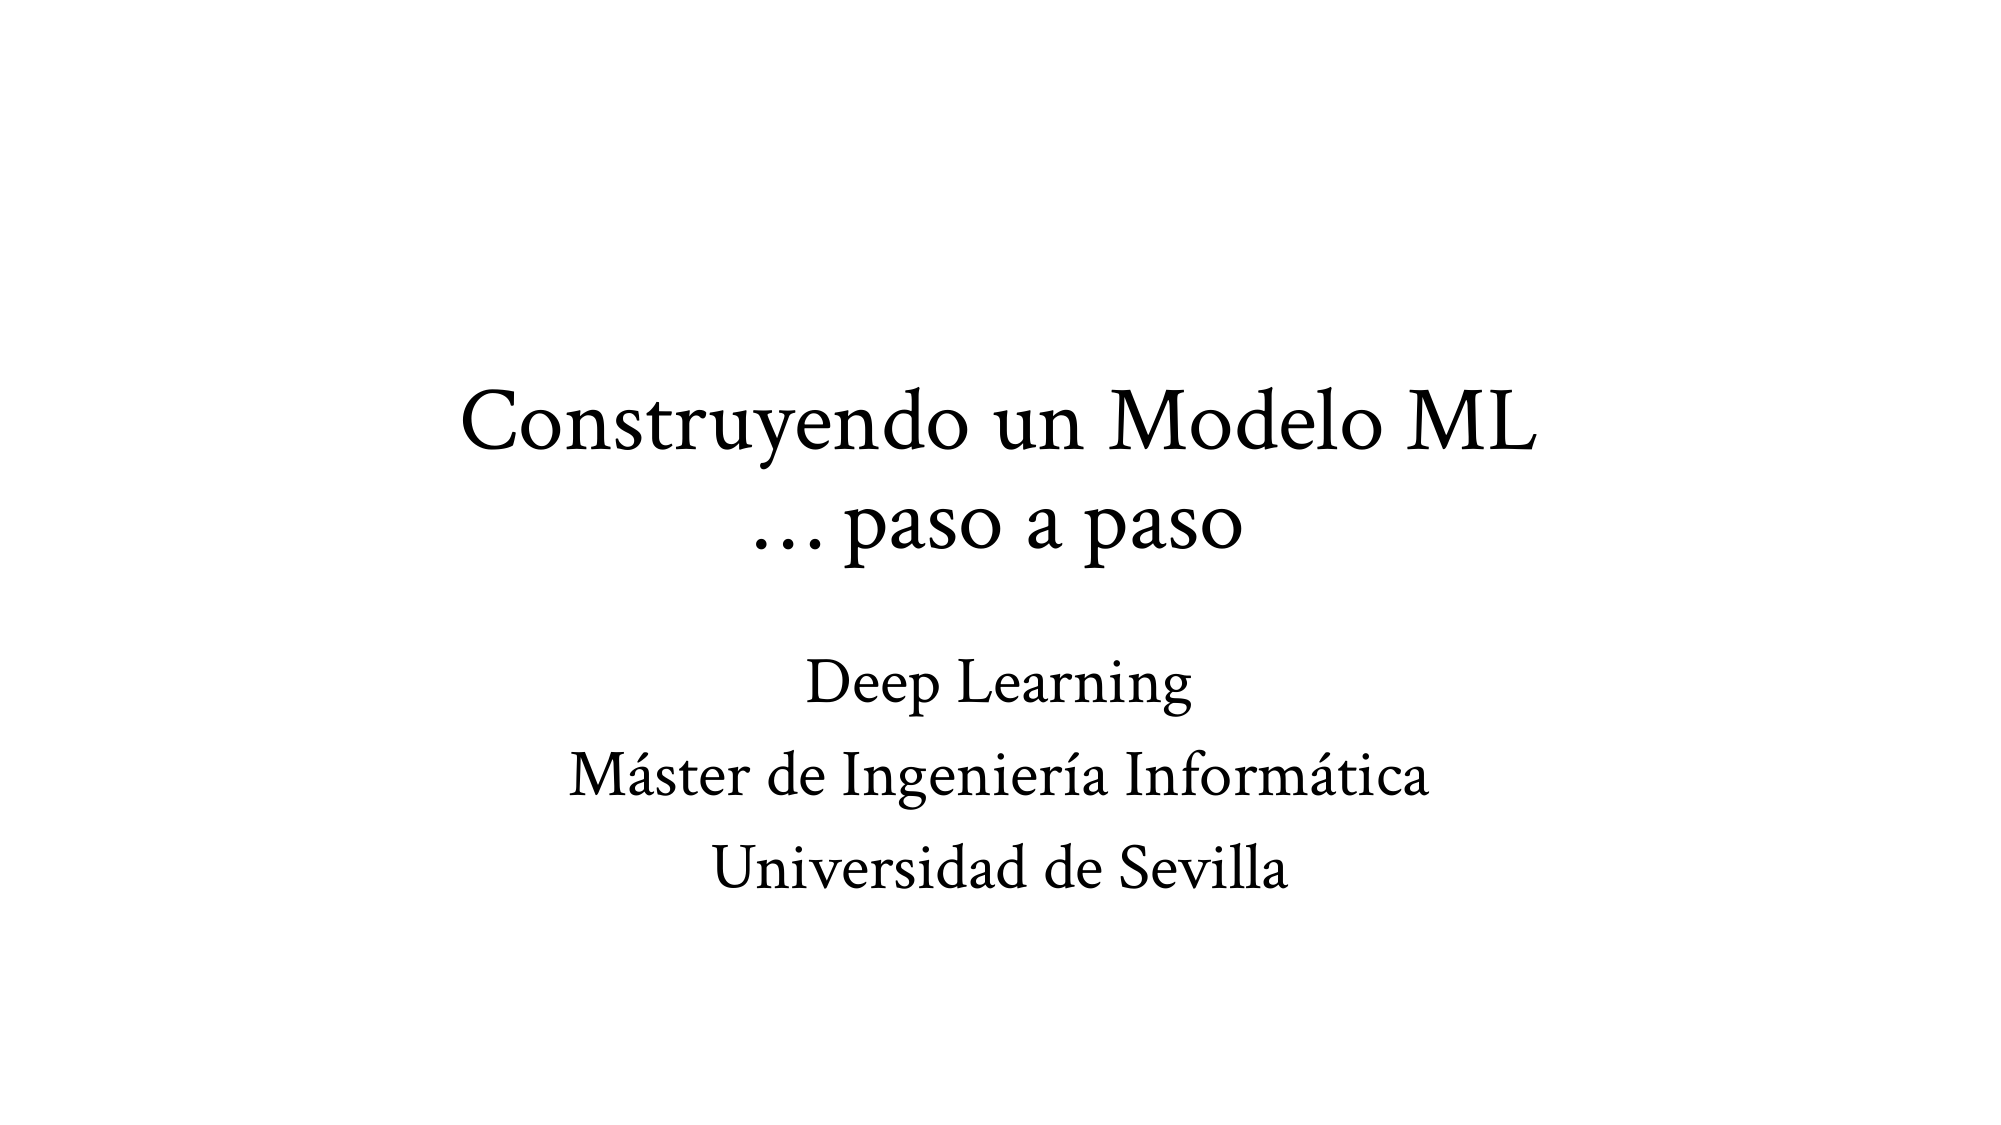

# Construyendo un Modelo ML … paso a paso
Deep Learning
Máster de Ingeniería Informática
Universidad de Sevilla